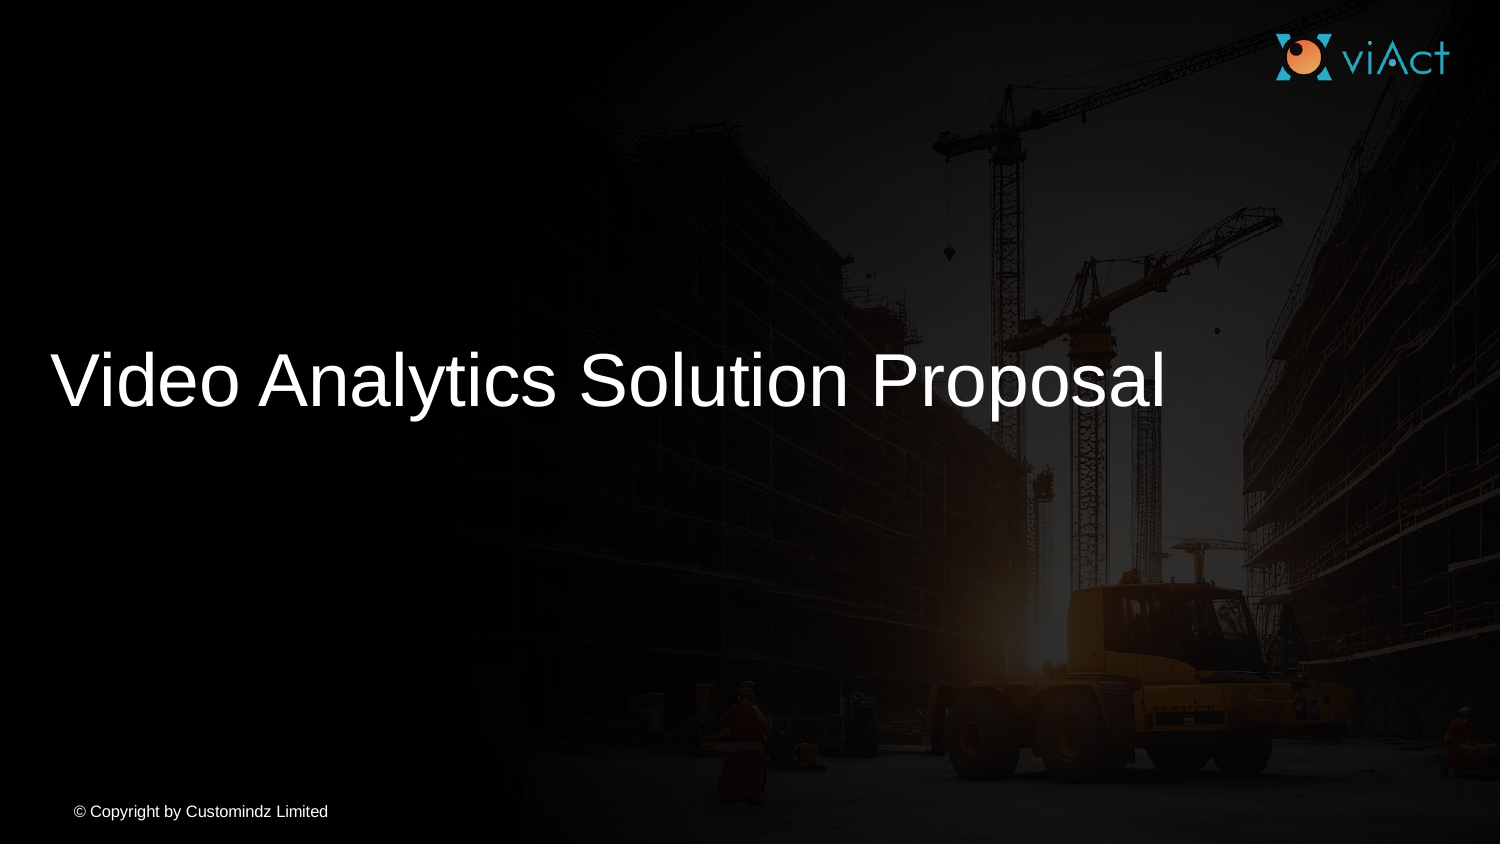

Video Analytics Solution Proposal

© Copyright by Customindz Limited